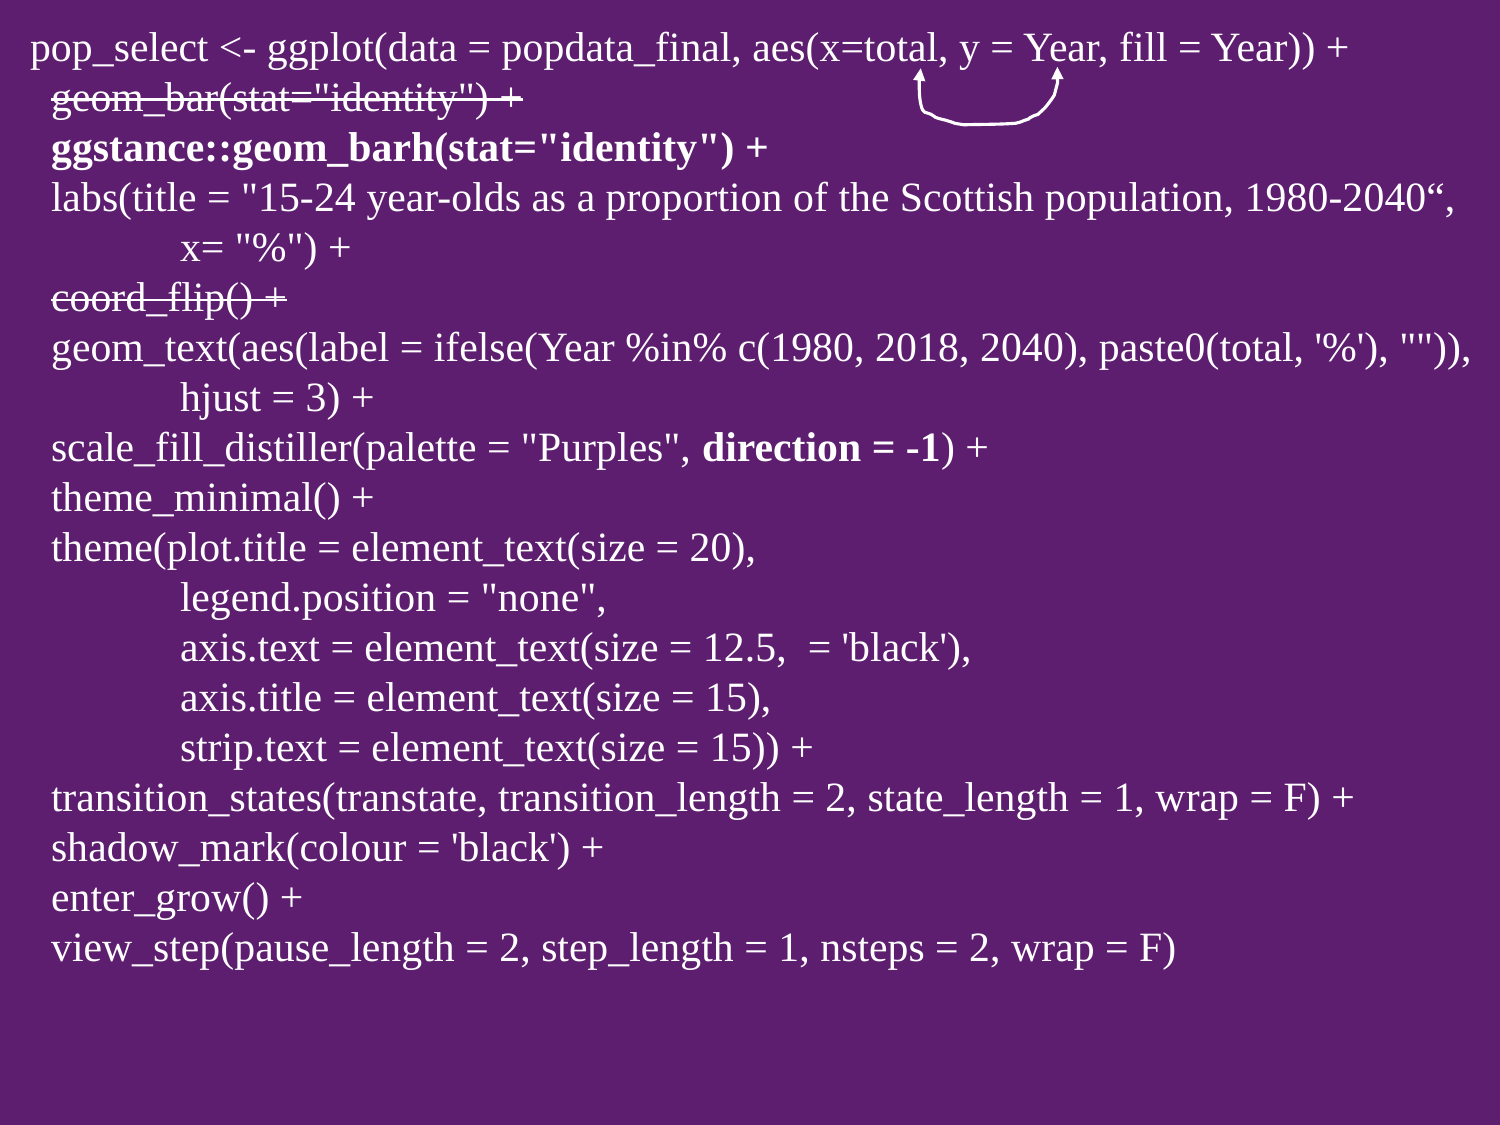

pop_select <- ggplot(data = popdata_final, aes(x=total, y = Year, fill = Year)) +
  geom_bar(stat="identity") +
  ggstance::geom_barh(stat="identity") +
  labs(title = "15-24 year-olds as a proportion of the Scottish population, 1980-2040“,   	x= "%") +
  coord_flip() +
  geom_text(aes(label = ifelse(Year %in% c(1980, 2018, 2040), paste0(total, '%'), "")), 	hjust = 3) +
  scale_fill_distiller(palette = "Purples", direction = -1) +
  theme_minimal() +
  theme(plot.title = element_text(size = 20),
        	legend.position = "none",
       	axis.text = element_text(size = 12.5,  = 'black'),
        	axis.title = element_text(size = 15),
        	strip.text = element_text(size = 15)) +
  transition_states(transtate, transition_length = 2, state_length = 1, wrap = F) +
  shadow_mark(colour = 'black') +
  enter_grow() +
  view_step(pause_length = 2, step_length = 1, nsteps = 2, wrap = F)